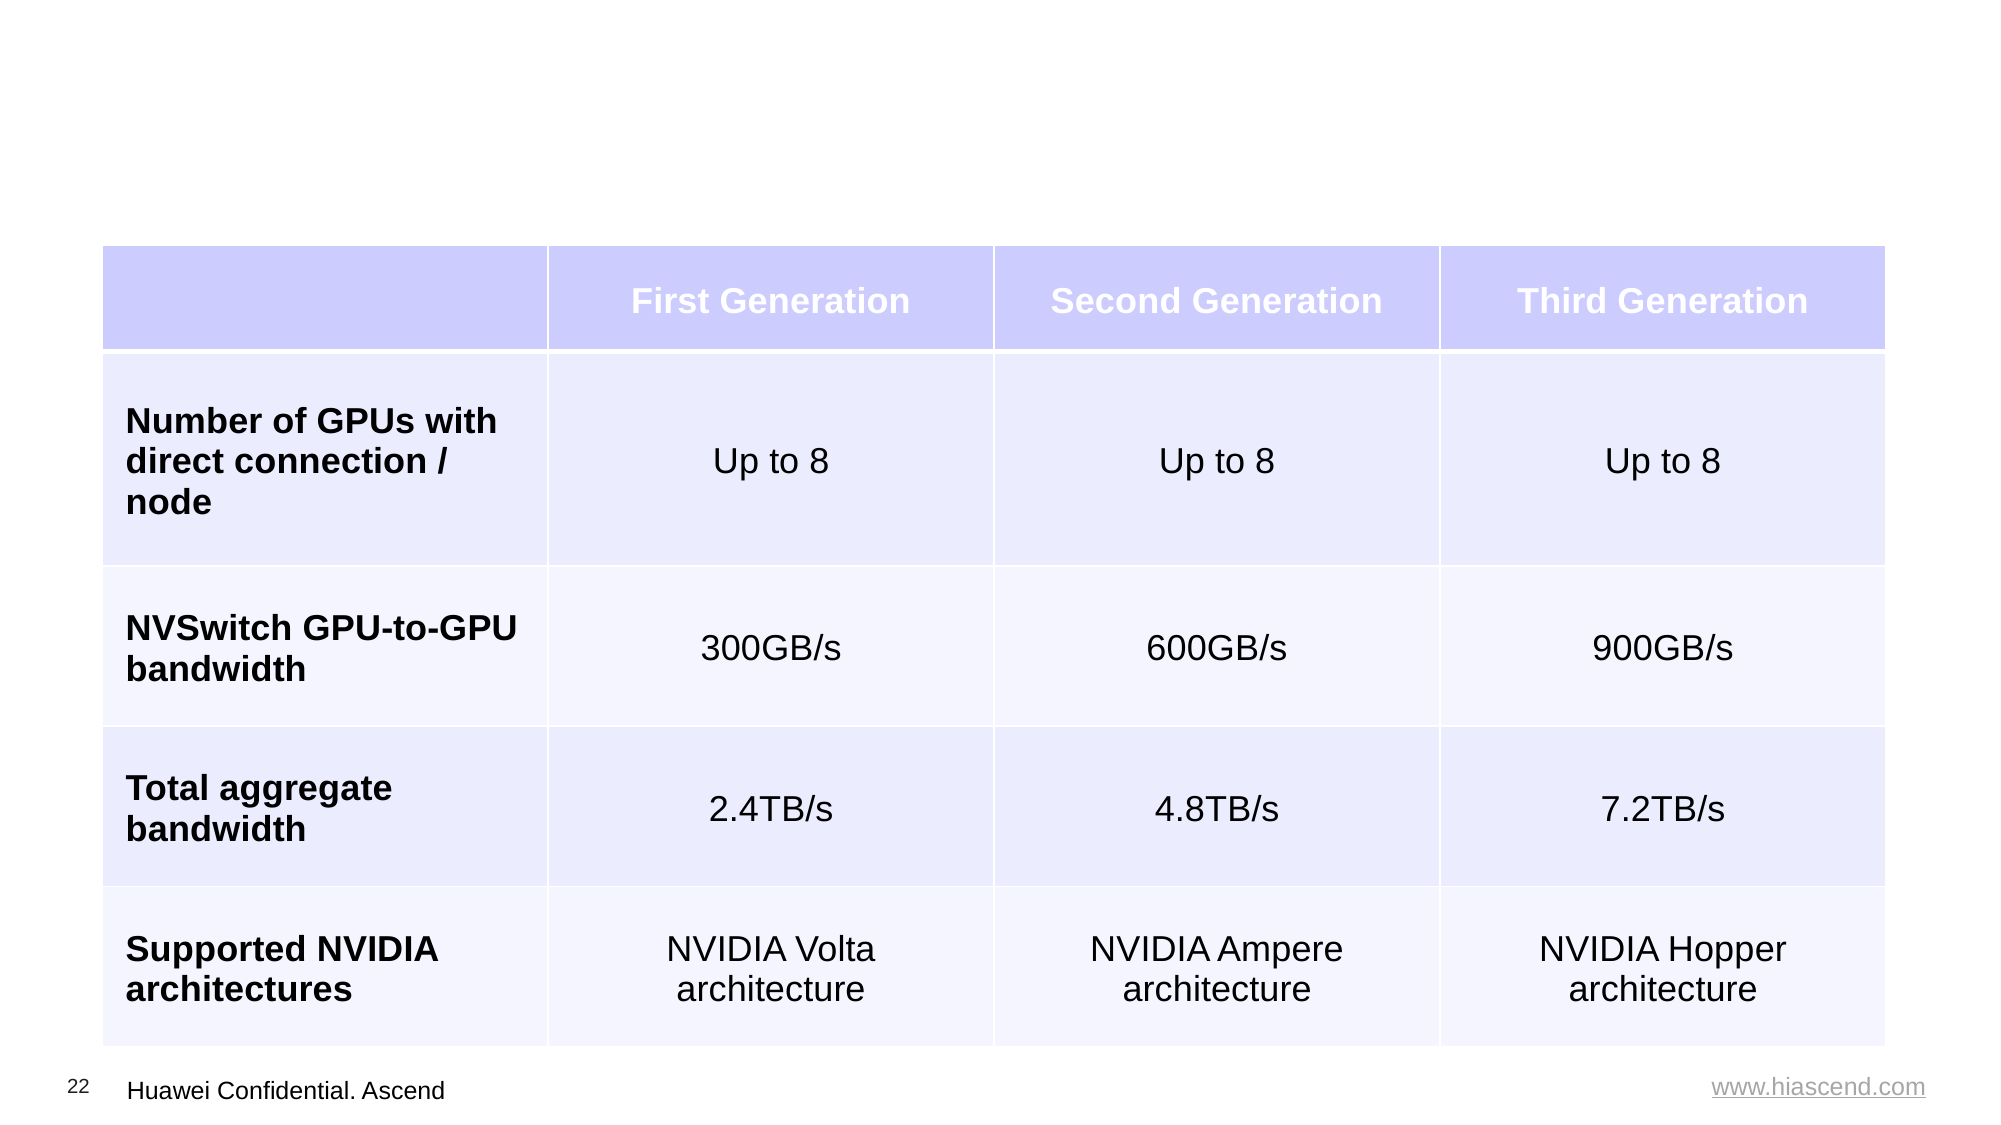

#
|  | First Generation | Second Generation | Third Generation |
| --- | --- | --- | --- |
| Number of GPUs with direct connection / node | Up to 8 | Up to 8 | Up to 8 |
| NVSwitch GPU-to-GPU bandwidth | 300GB/s | 600GB/s | 900GB/s |
| Total aggregate bandwidth | 2.4TB/s | 4.8TB/s | 7.2TB/s |
| Supported NVIDIA architectures | NVIDIA Volta architecture | NVIDIA Ampere architecture | NVIDIA Hopper architecture |